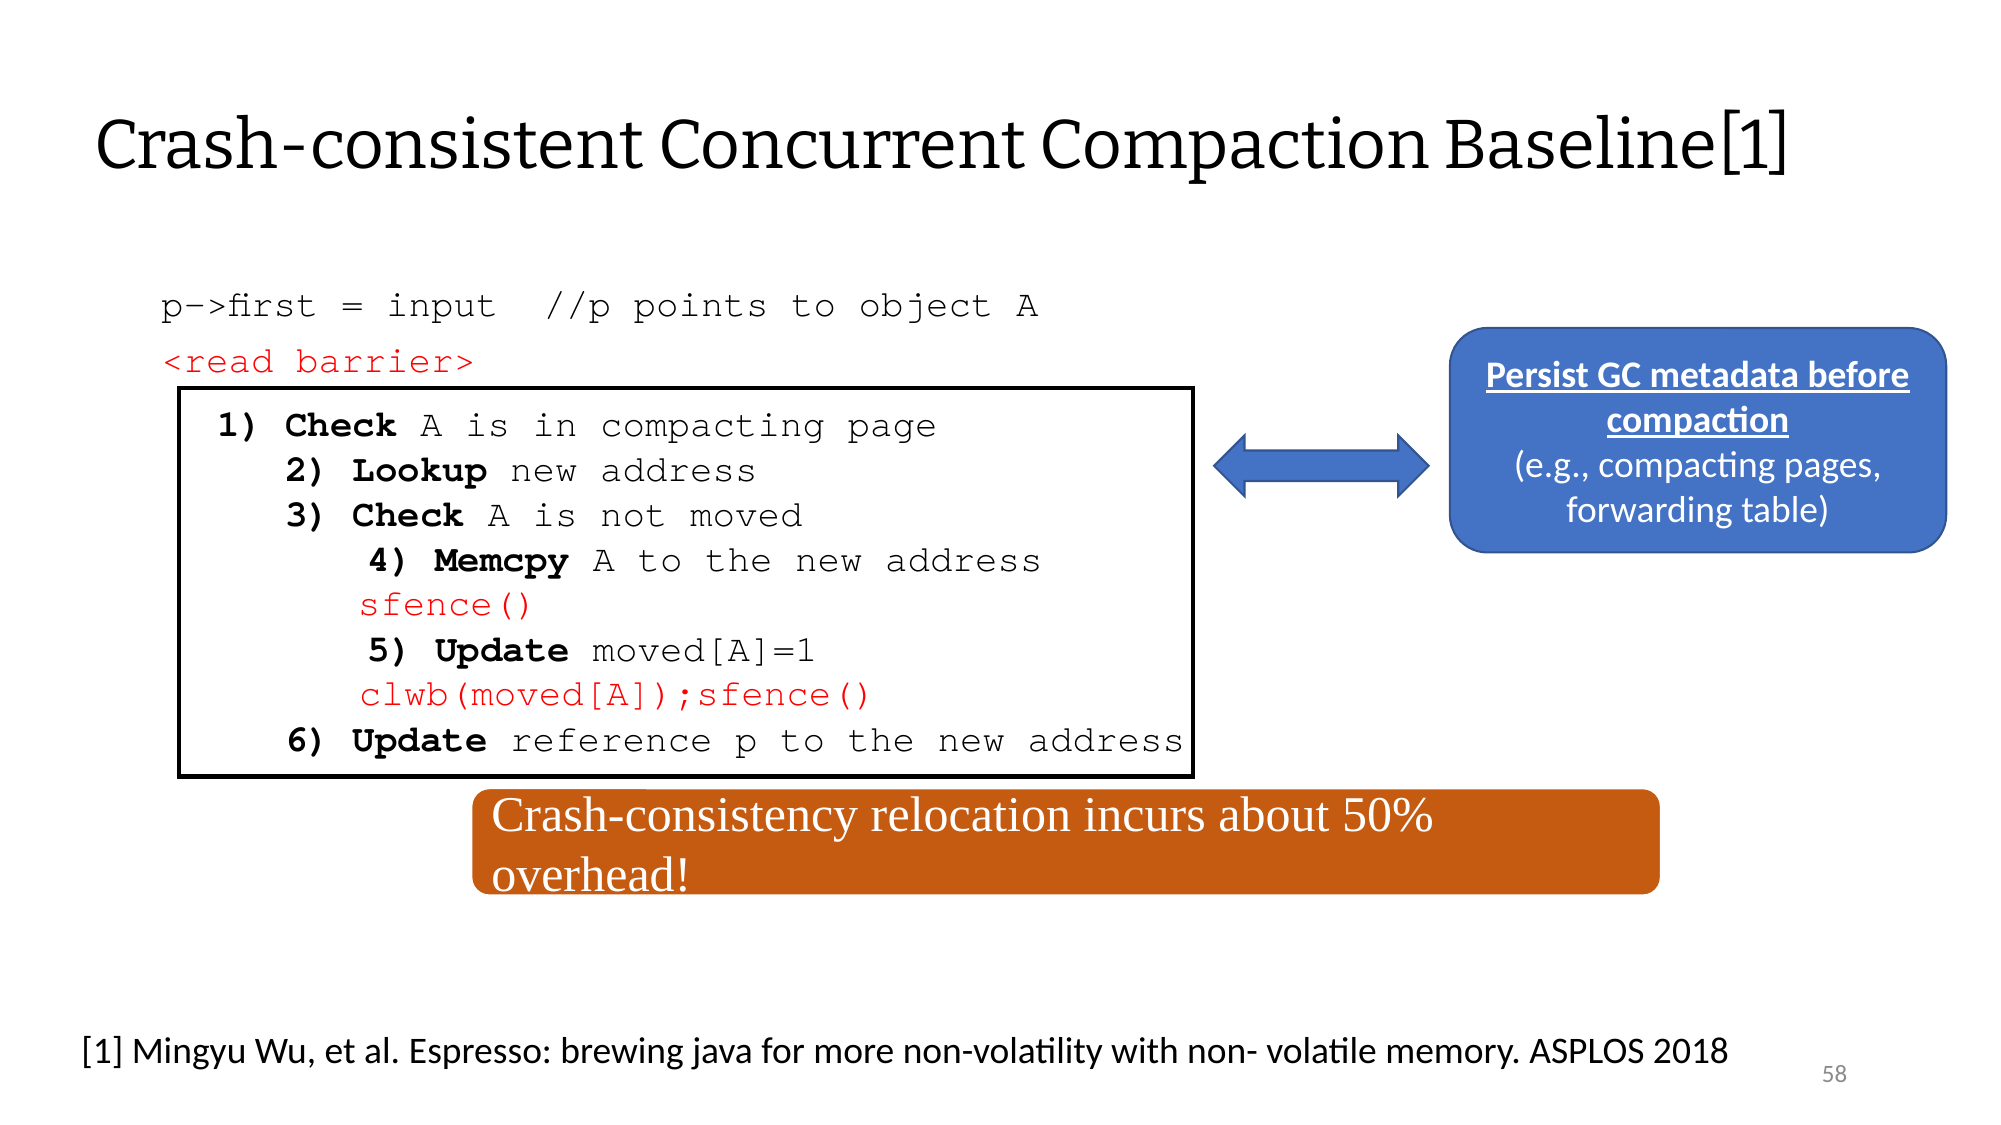

Crash-consistent Concurrent Compaction Baseline[1]
p->first = input  //p points to object A
<read barrier>
Persist GC metadata before compaction
(e.g., compacting pages, forwarding table)

1) Check A is in compacting page
   2) Lookup new address
   3) Check A is not moved
	4) Memcpy A to the new address

5) Update moved[A]=1

   6) Update reference p to the new address

sfence()
    clwb(moved[A]);sfence()
Crash-consistency relocation incurs about 50% overhead!
[1] Mingyu Wu, et al. Espresso: brewing java for more non-volatility with non- volatile memory. ASPLOS 2018
58